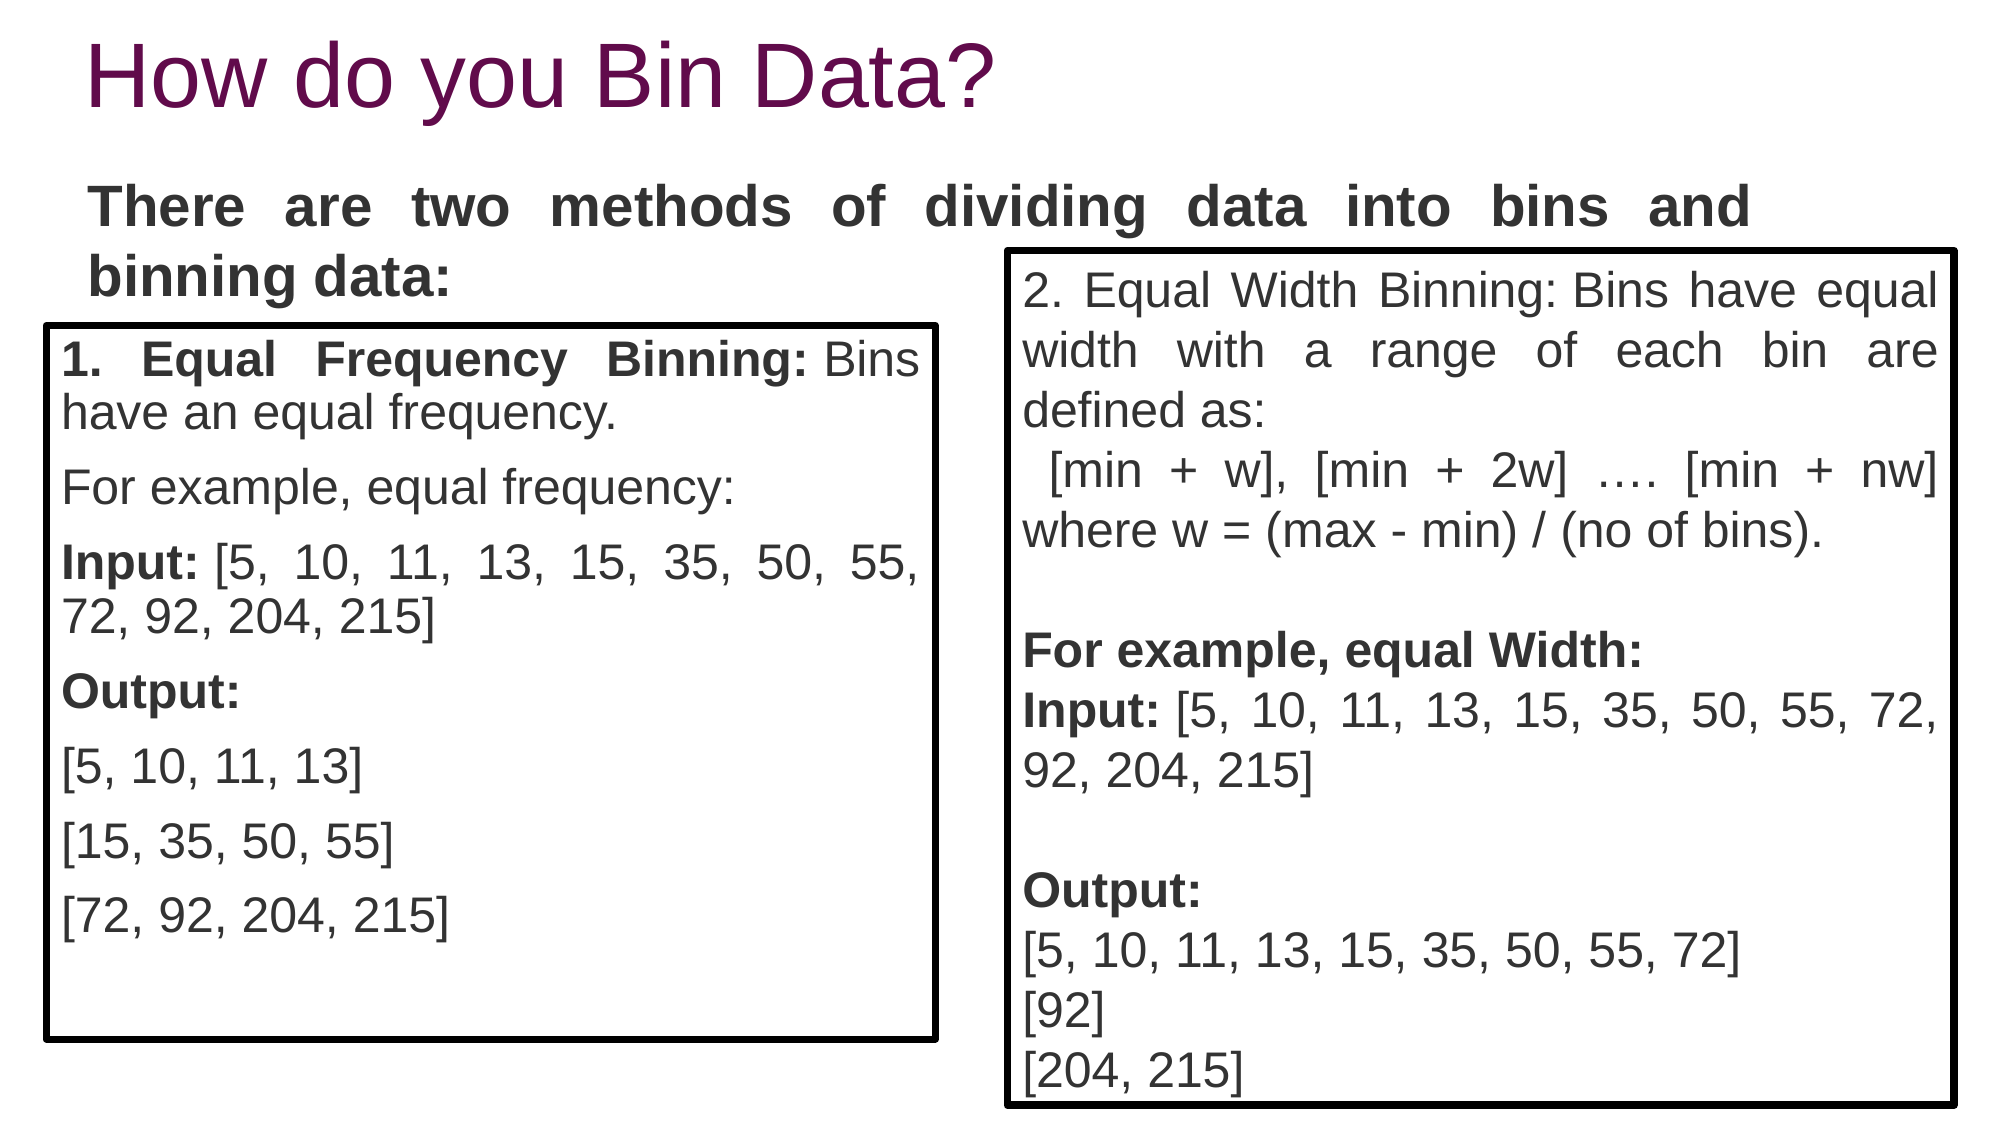

# How do you Bin Data?
There are two methods of dividing data into bins and binning data:
2. Equal Width Binning: Bins have equal width with a range of each bin are defined as:
 [min + w], [min + 2w] …. [min + nw] where w = (max - min) / (no of bins).

For example, equal Width:
Input: [5, 10, 11, 13, 15, 35, 50, 55, 72, 92, 204, 215]

Output:
[5, 10, 11, 13, 15, 35, 50, 55, 72]
[92]
[204, 215]
1. Equal Frequency Binning: Bins have an equal frequency.
For example, equal frequency:
Input: [5, 10, 11, 13, 15, 35, 50, 55, 72, 92, 204, 215]
Output:
[5, 10, 11, 13]
[15, 35, 50, 55]
[72, 92, 204, 215]